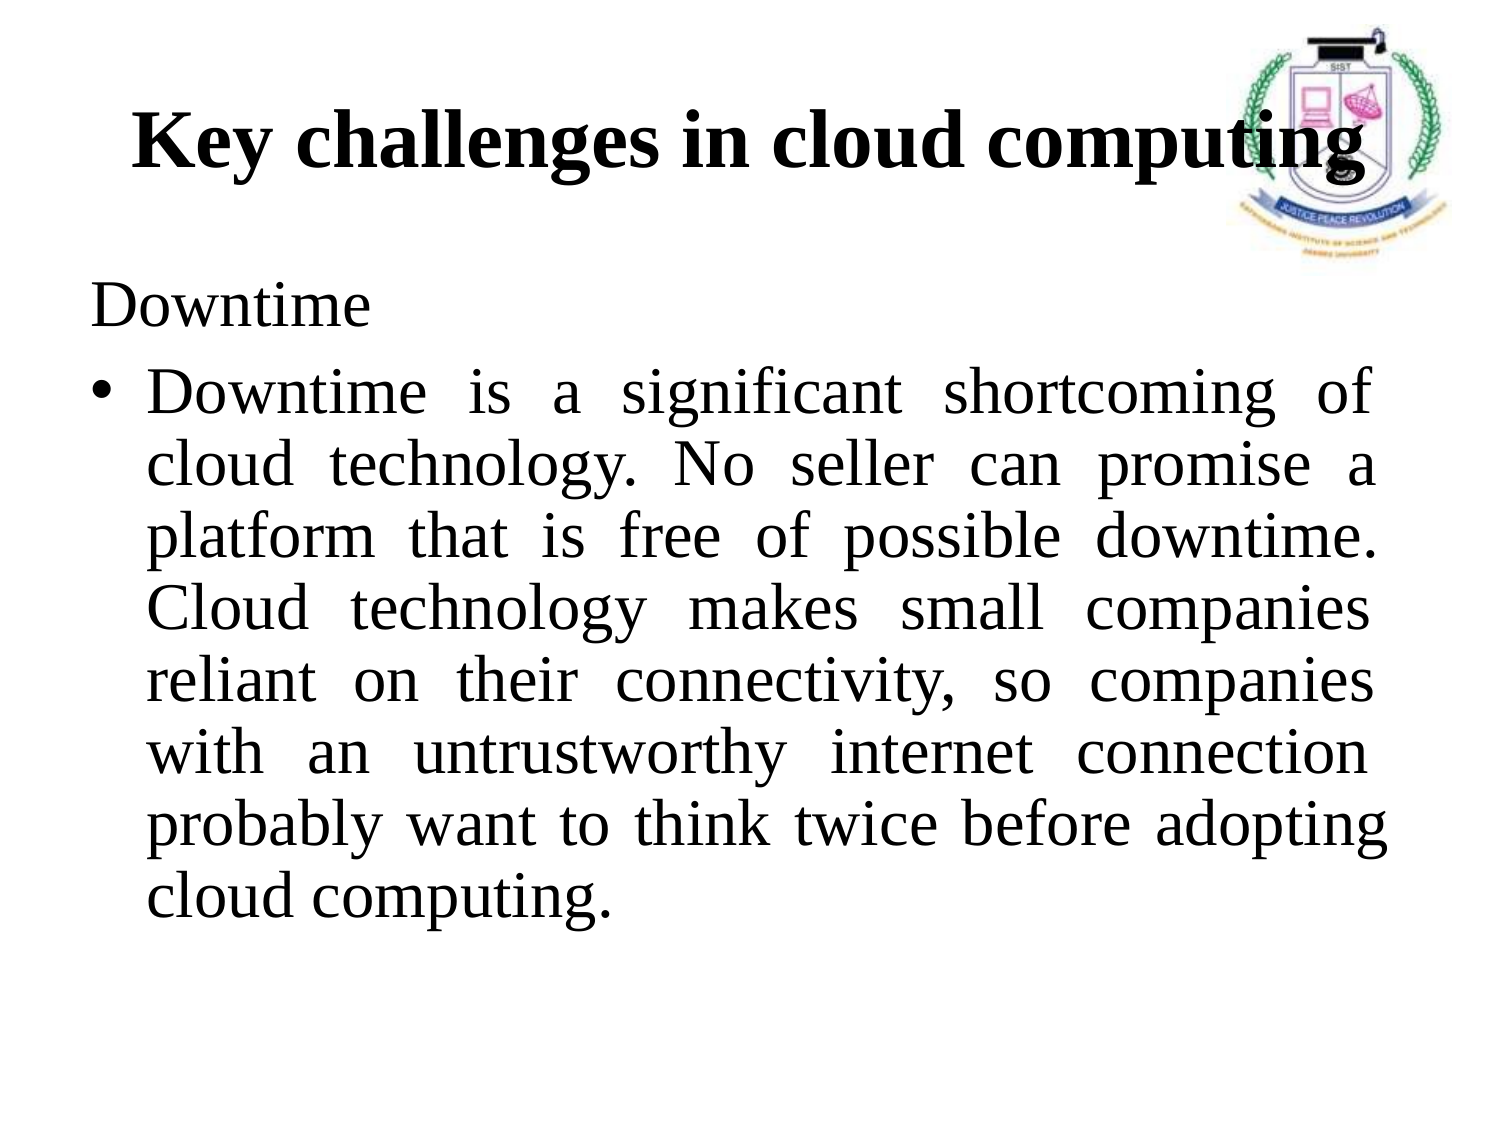

# Key challenges in cloud computing
Downtime
Downtime is a significant shortcoming of  cloud technology. No seller can promise a  platform that is free of possible downtime.  Cloud technology makes small companies  reliant on their connectivity, so companies  with an untrustworthy internet connection  probably want to think twice before adopting  cloud computing.